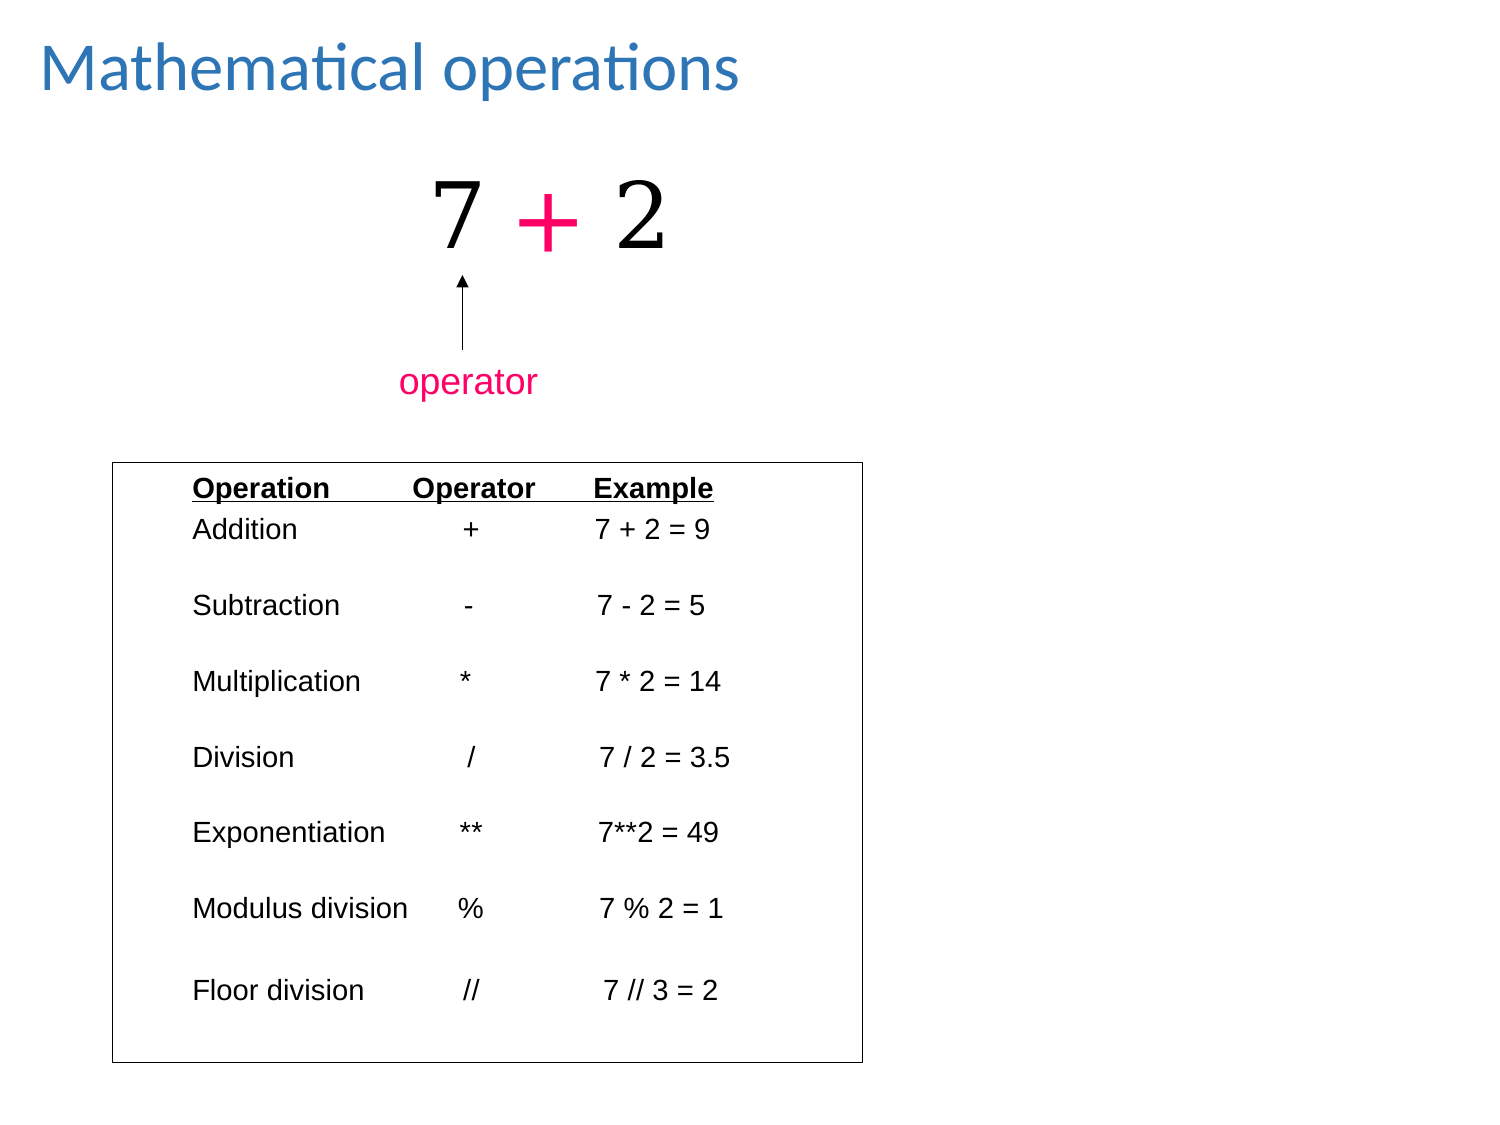

# Mathematical operations
         7 + 2

 operator
Operation          Operator       Example
Addition                    +              7 + 2 = 9
Subtraction               -               7 - 2 = 5
Multiplication            *               7 * 2 = 14
Division                     /               7 / 2 = 3.5
Exponentiation         **              7**2 = 49
Modulus division      %              7 % 2 = 1

Floor division            //               7 // 3 = 2